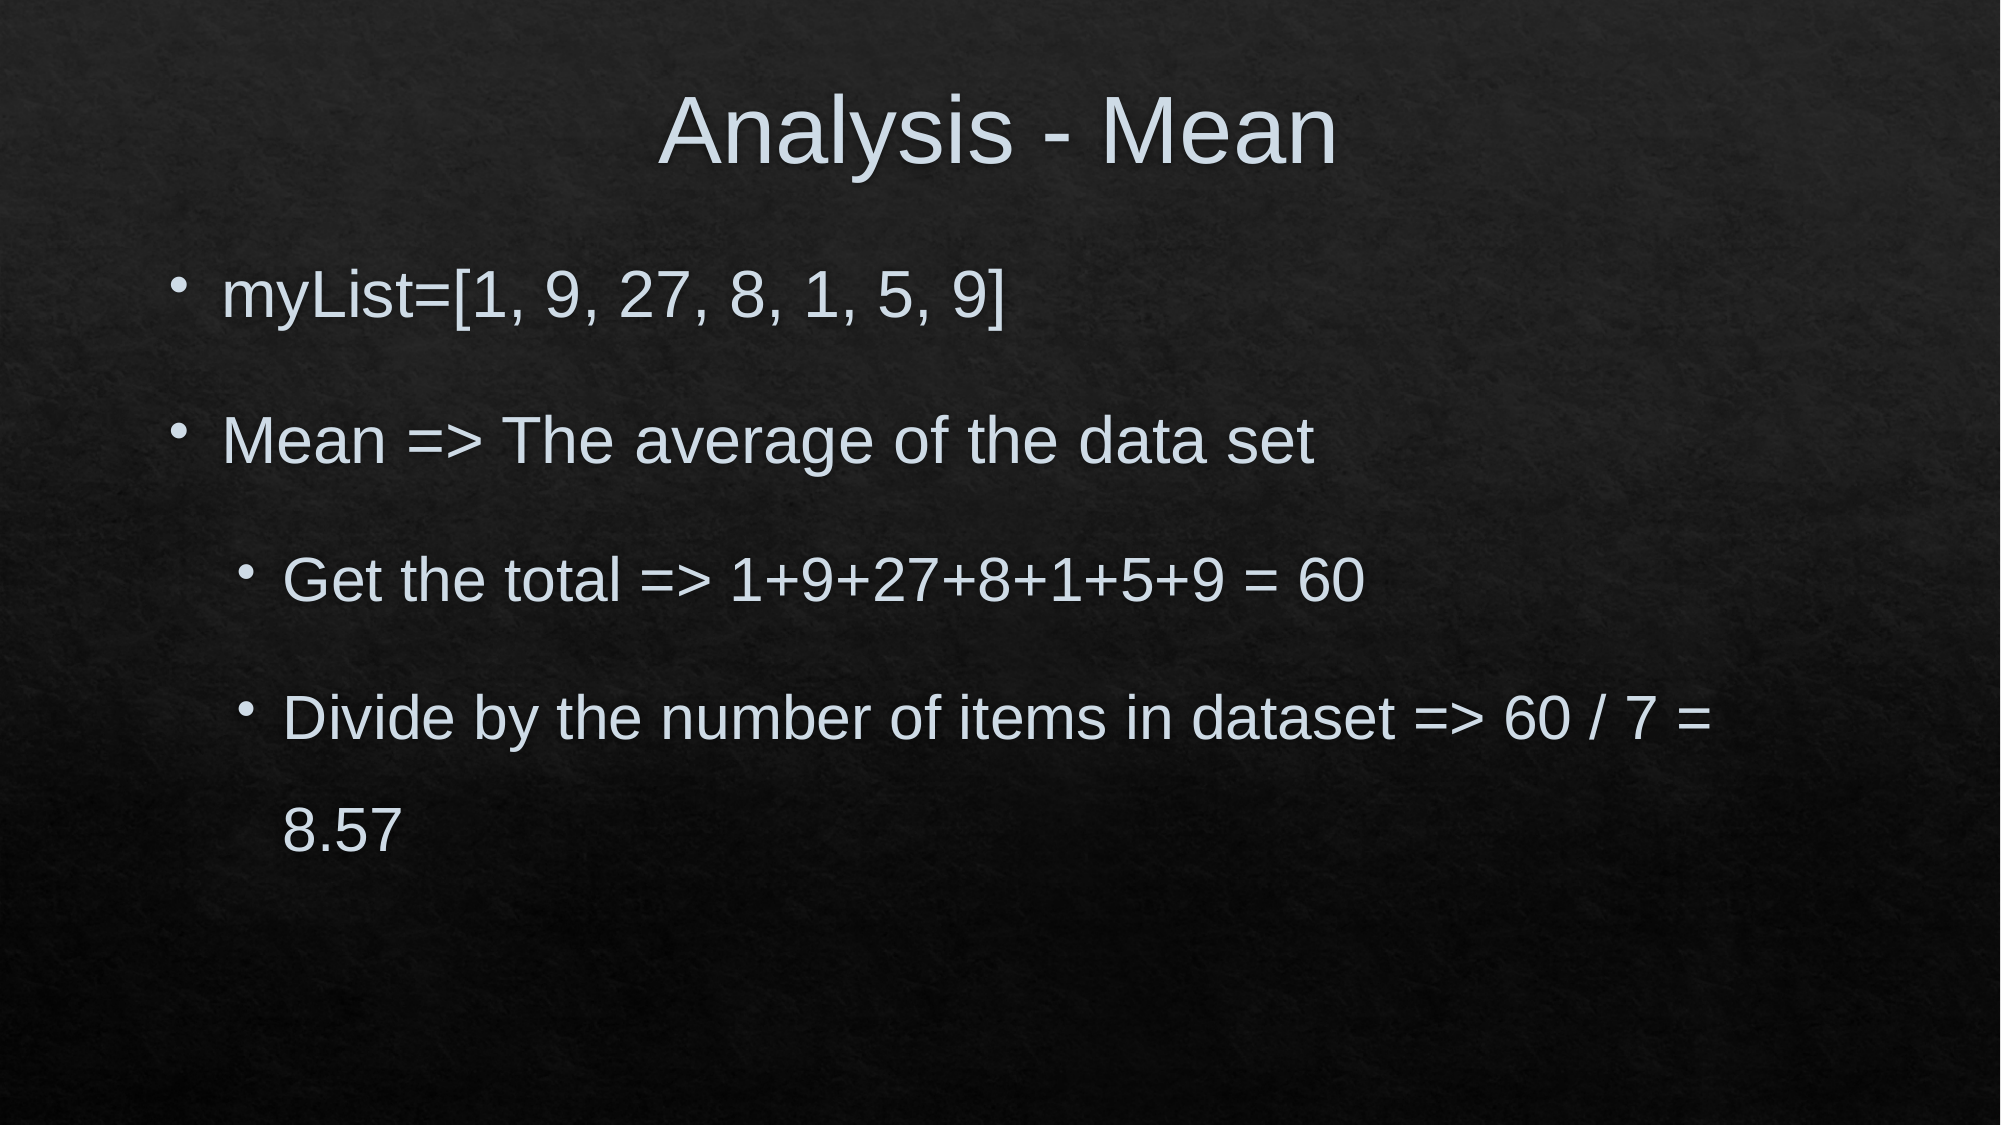

# Analysis - Mean
myList=[1, 9, 27, 8, 1, 5, 9]
Mean => The average of the data set
Get the total => 1+9+27+8+1+5+9 = 60
Divide by the number of items in dataset => 60 / 7 = 8.57